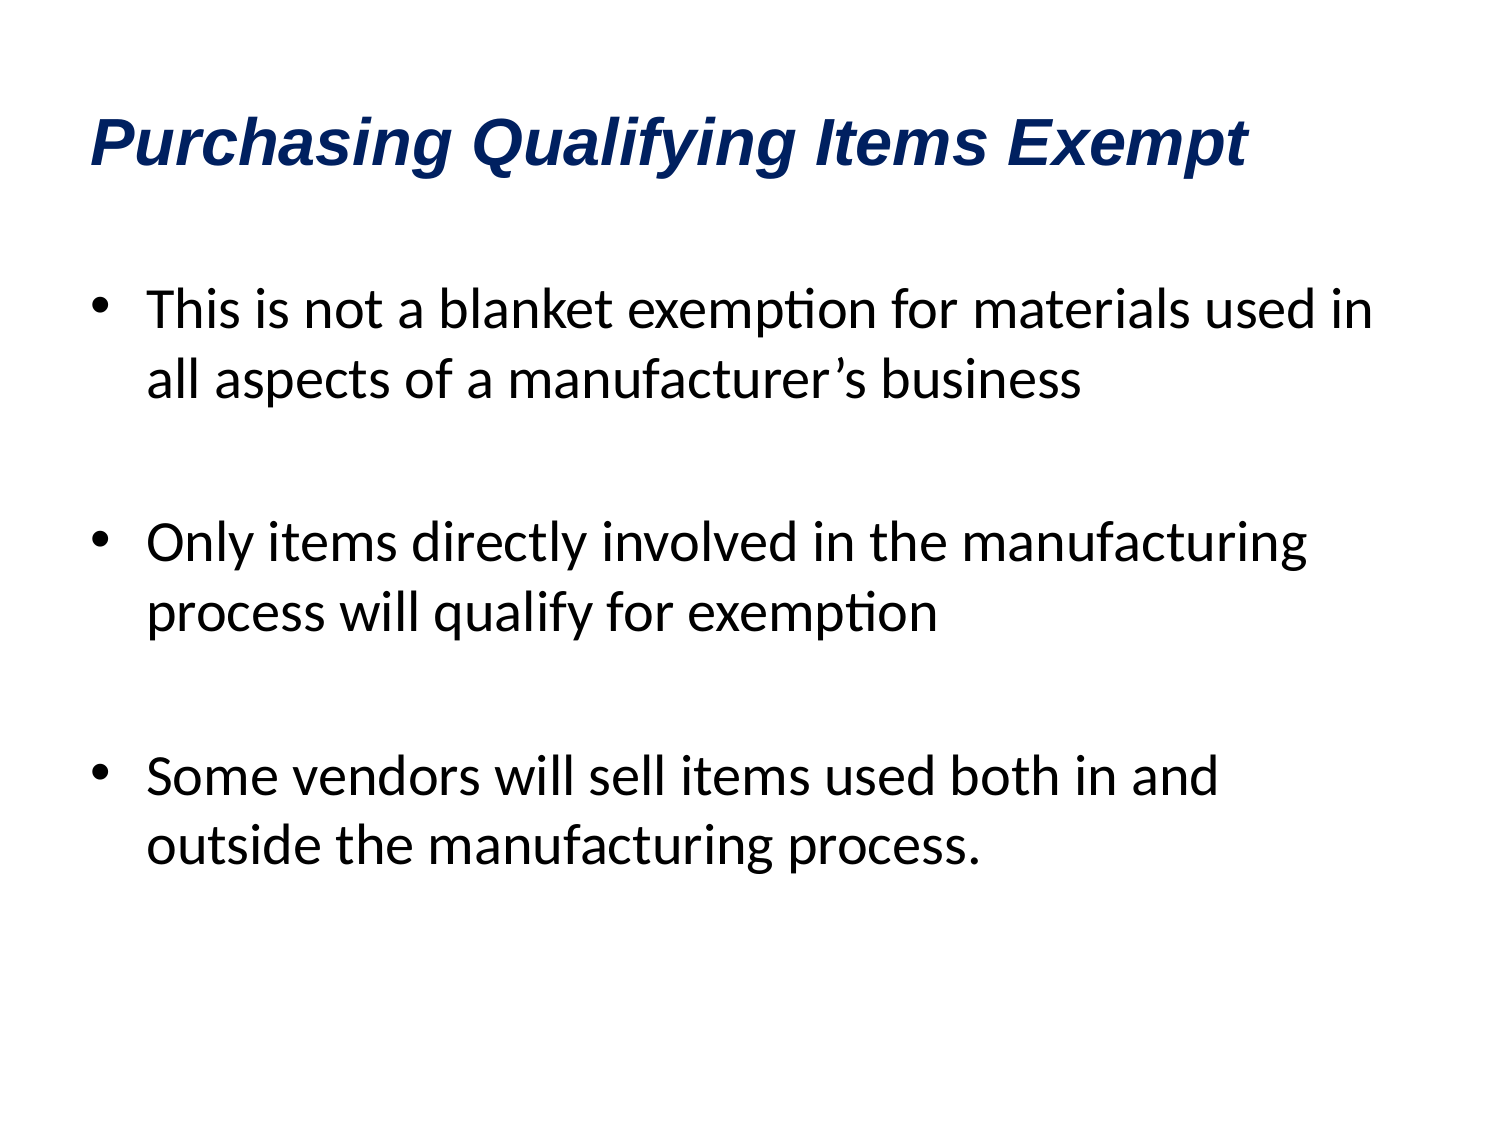

# Purchasing Qualifying Items Exempt
This is not a blanket exemption for materials used in all aspects of a manufacturer’s business

Only items directly involved in the manufacturing process will qualify for exemption

Some vendors will sell items used both in and outside the manufacturing process.